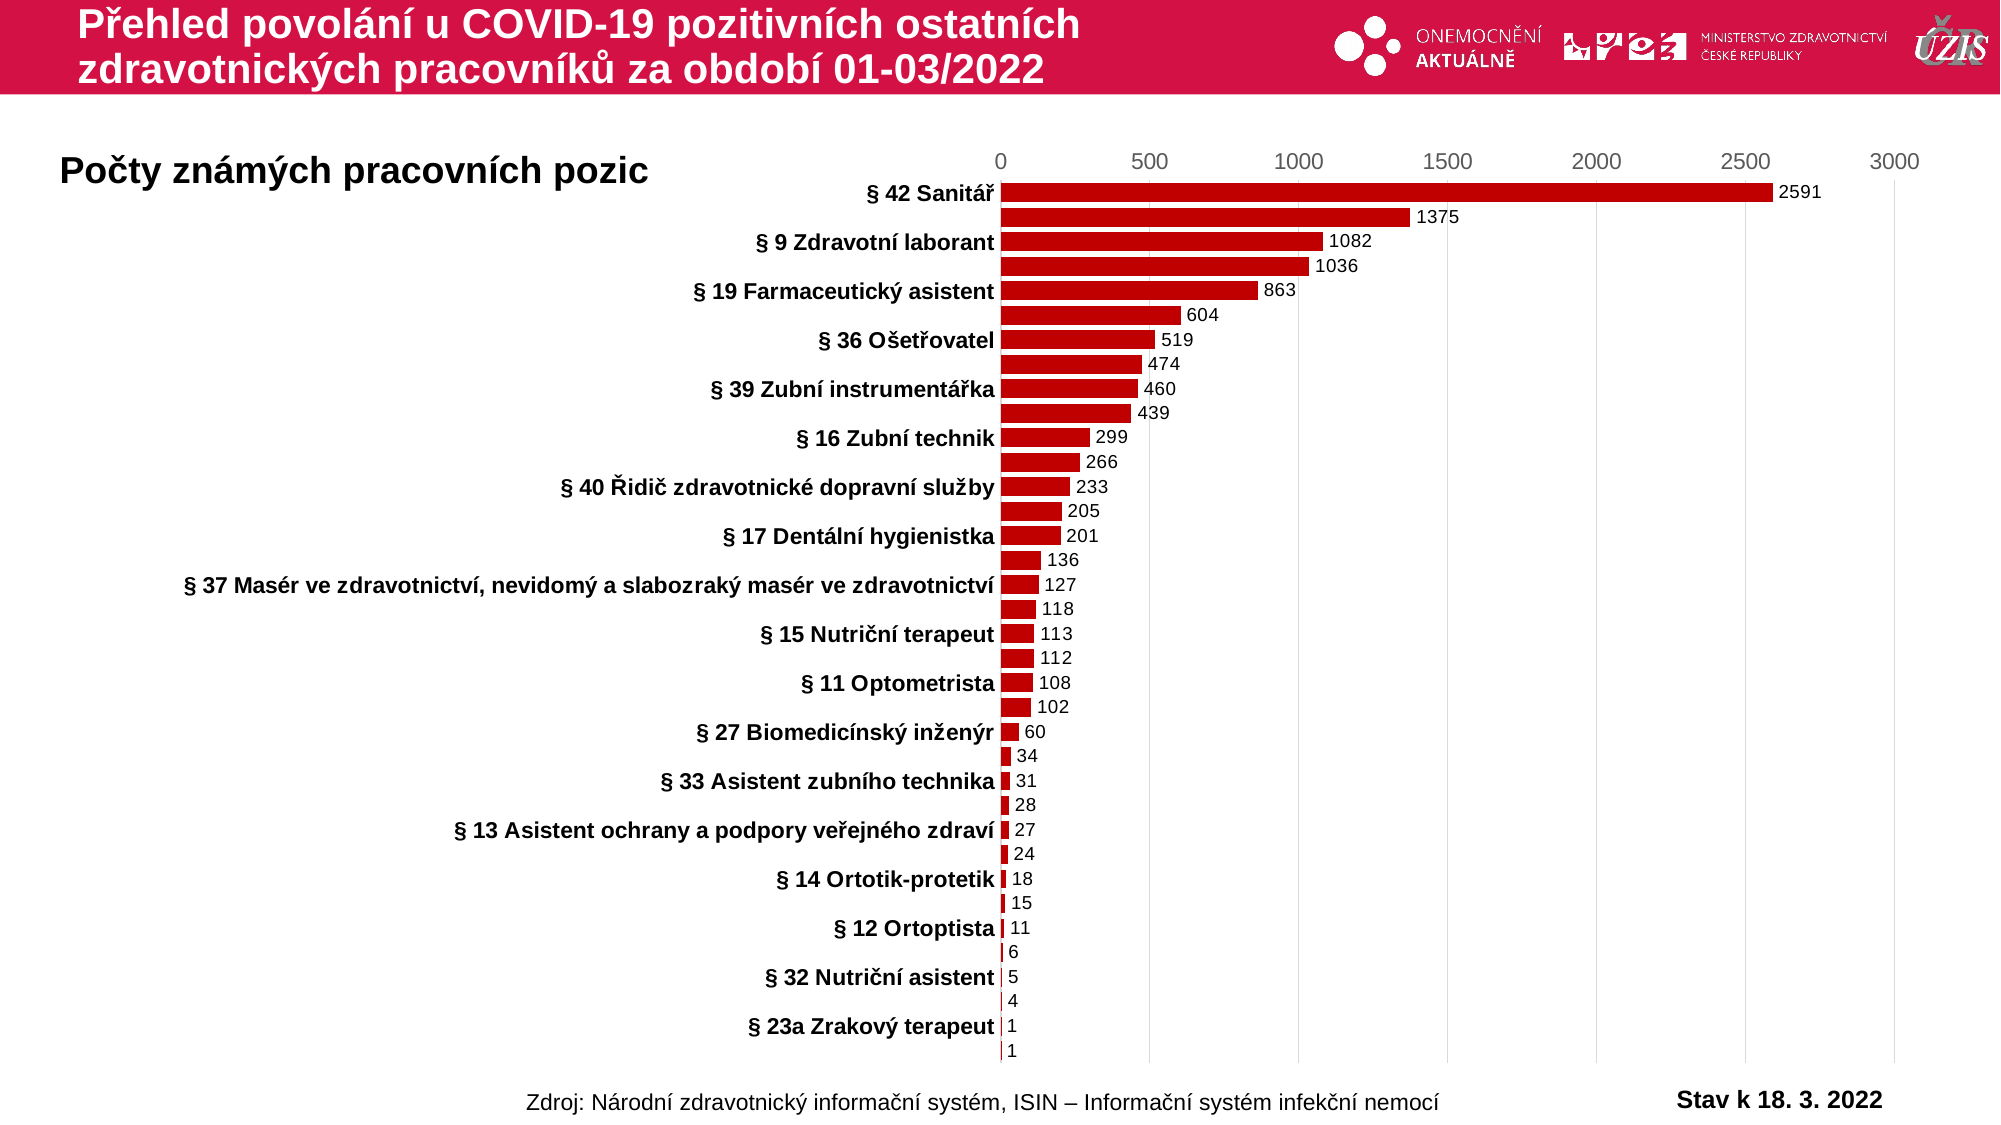

# Přehled povolání u COVID-19 pozitivních ostatních zdravotnických pracovníků za období 01-03/2022

### Chart

| Category | ostatní ZP |
|---|---|
| § 42 Sanitář | 2591.0 |
| § 24 Fyzioterapeut | 1375.0 |
| § 9 Zdravotní laborant | 1082.0 |
| farmaceut | 1036.0 |
| § 19 Farmaceutický asistent | 863.0 |
| § 18 Zdravotnický záchranář | 604.0 |
| § 36 Ošetřovatel | 519.0 |
| § 26 Odborný pracovník v laboratorních metodách a v přípravě léčivých přípravků | 474.0 |
| § 39 Zubní instrumentářka | 460.0 |
| § 8 Radiologický asistent | 439.0 |
| § 16 Zubní technik | 299.0 |
| § 22 Psycholog ve zdravotnictví | 266.0 |
| § 40 Řidič zdravotnické dopravní služby | 233.0 |
| § 35 Řidič vozidla zdravotnické záchranné služby | 205.0 |
| § 17 Dentální hygienistka | 201.0 |
| § 7 Ergoterapeut | 136.0 |
| § 37 Masér ve zdravotnictví, nevidomý a slabozraký masér ve zdravotnictví | 127.0 |
| § 30 Laboratorní asistent | 118.0 |
| § 15 Nutriční terapeut | 113.0 |
| § 23 Logoped ve zdravotnictví | 112.0 |
| § 11 Optometrista | 108.0 |
| § 10 Zdravotně-sociální pracovník | 102.0 |
| § 27 Biomedicínský inženýr | 60.0 |
| § 28 Odborný pracovník v ochraně a podpoře veřejného zdraví | 34.0 |
| § 33 Asistent zubního technika | 31.0 |
| § 21a Adiktolog | 28.0 |
| § 13 Asistent ochrany a podpory veřejného zdraví | 27.0 |
| § 25 Radiologický fyzik | 24.0 |
| § 14 Ortotik-protetik | 18.0 |
| § 20 Biomedicínský technik | 15.0 |
| § 12 Ortoptista | 11.0 |
| § 31 Ortoticko-protetický technik | 6.0 |
| § 32 Nutriční asistent | 5.0 |
| § 21 Radiologický technik | 4.0 |
| § 23a Zrakový terapeut | 1.0 |
| § 41 Autoptický laborant | 1.0 |
Počty známých pracovních pozic
Stav k 18. 3. 2022
Zdroj: Národní zdravotnický informační systém, ISIN – Informační systém infekční nemocí